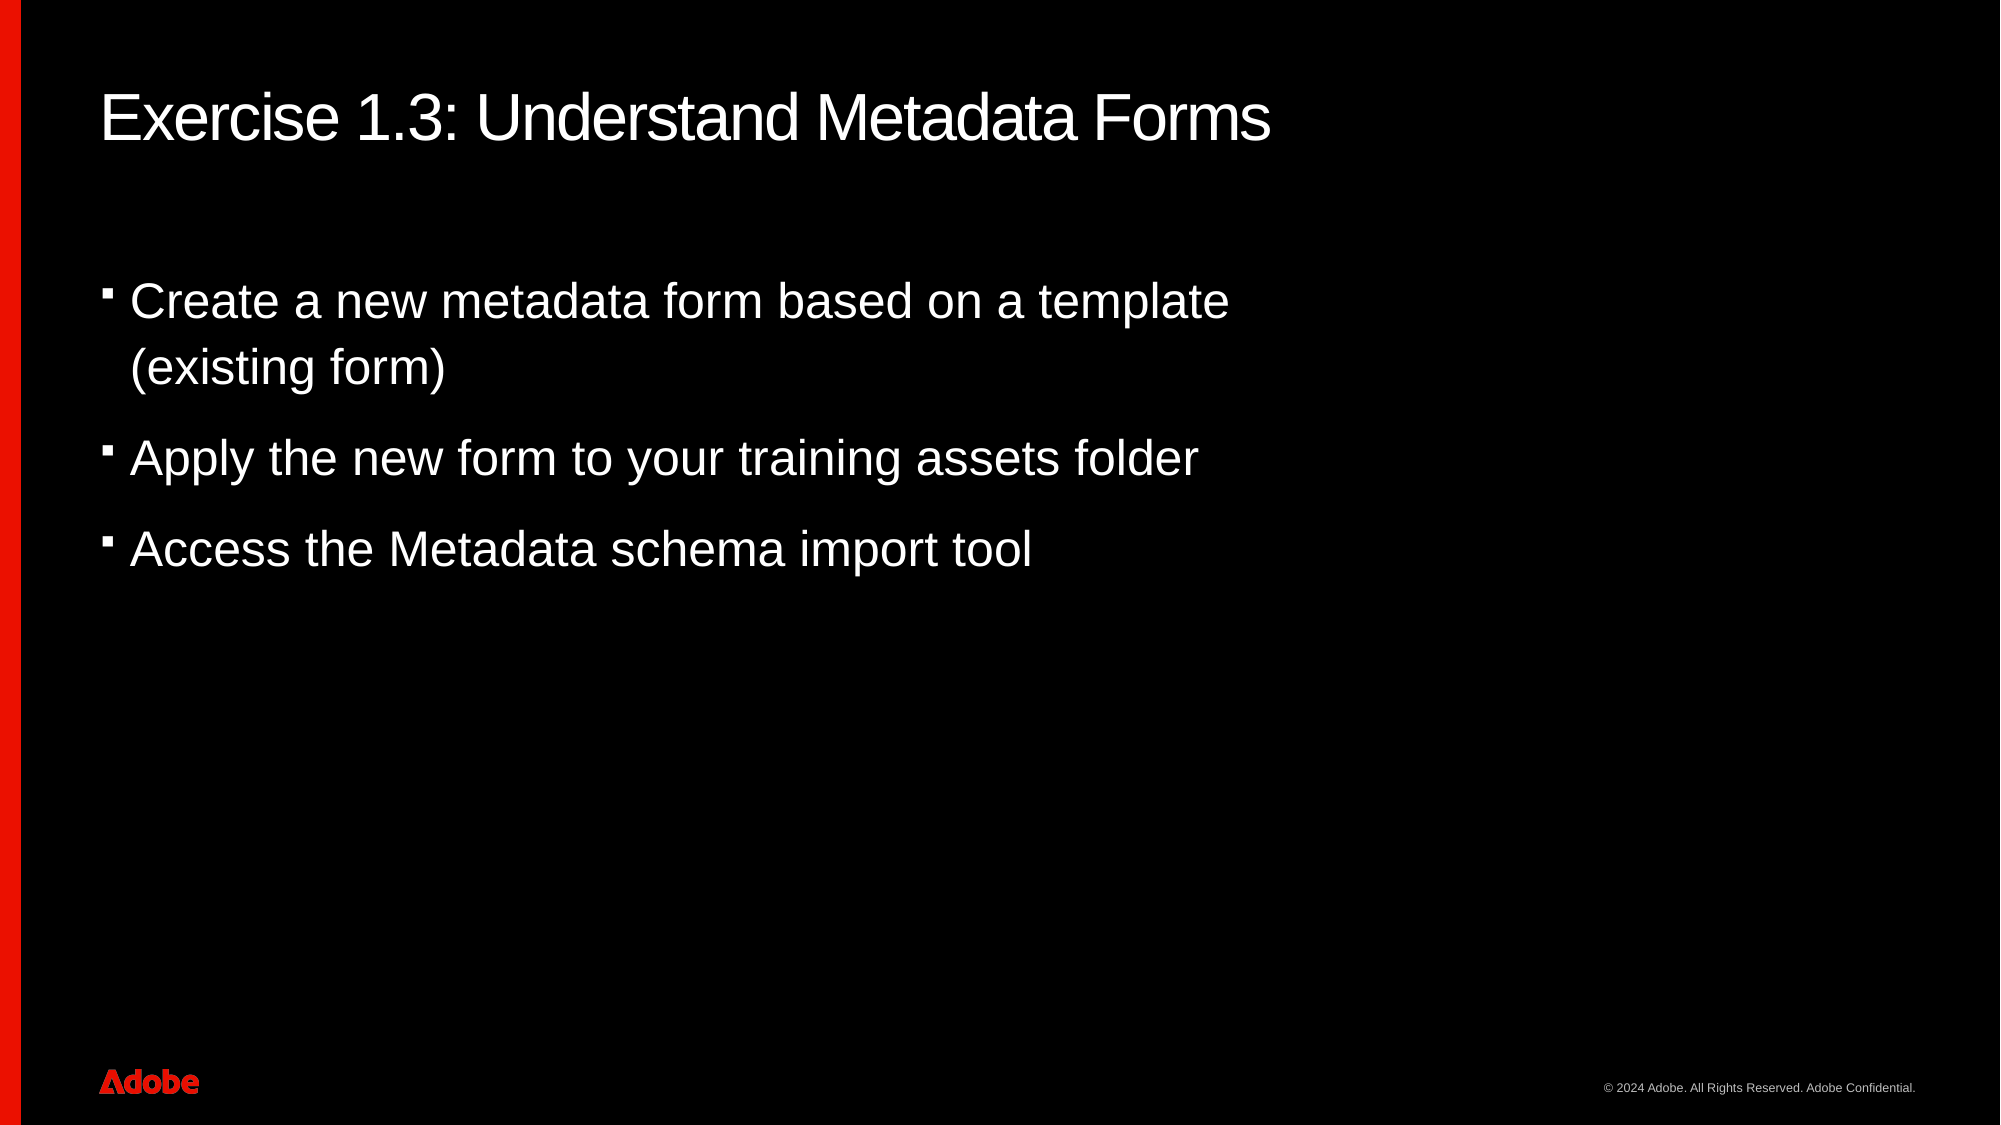

# Exercise 1.3: Understand Metadata Forms
Create a new metadata form based on a template (existing form)
Apply the new form to your training assets folder
Access the Metadata schema import tool